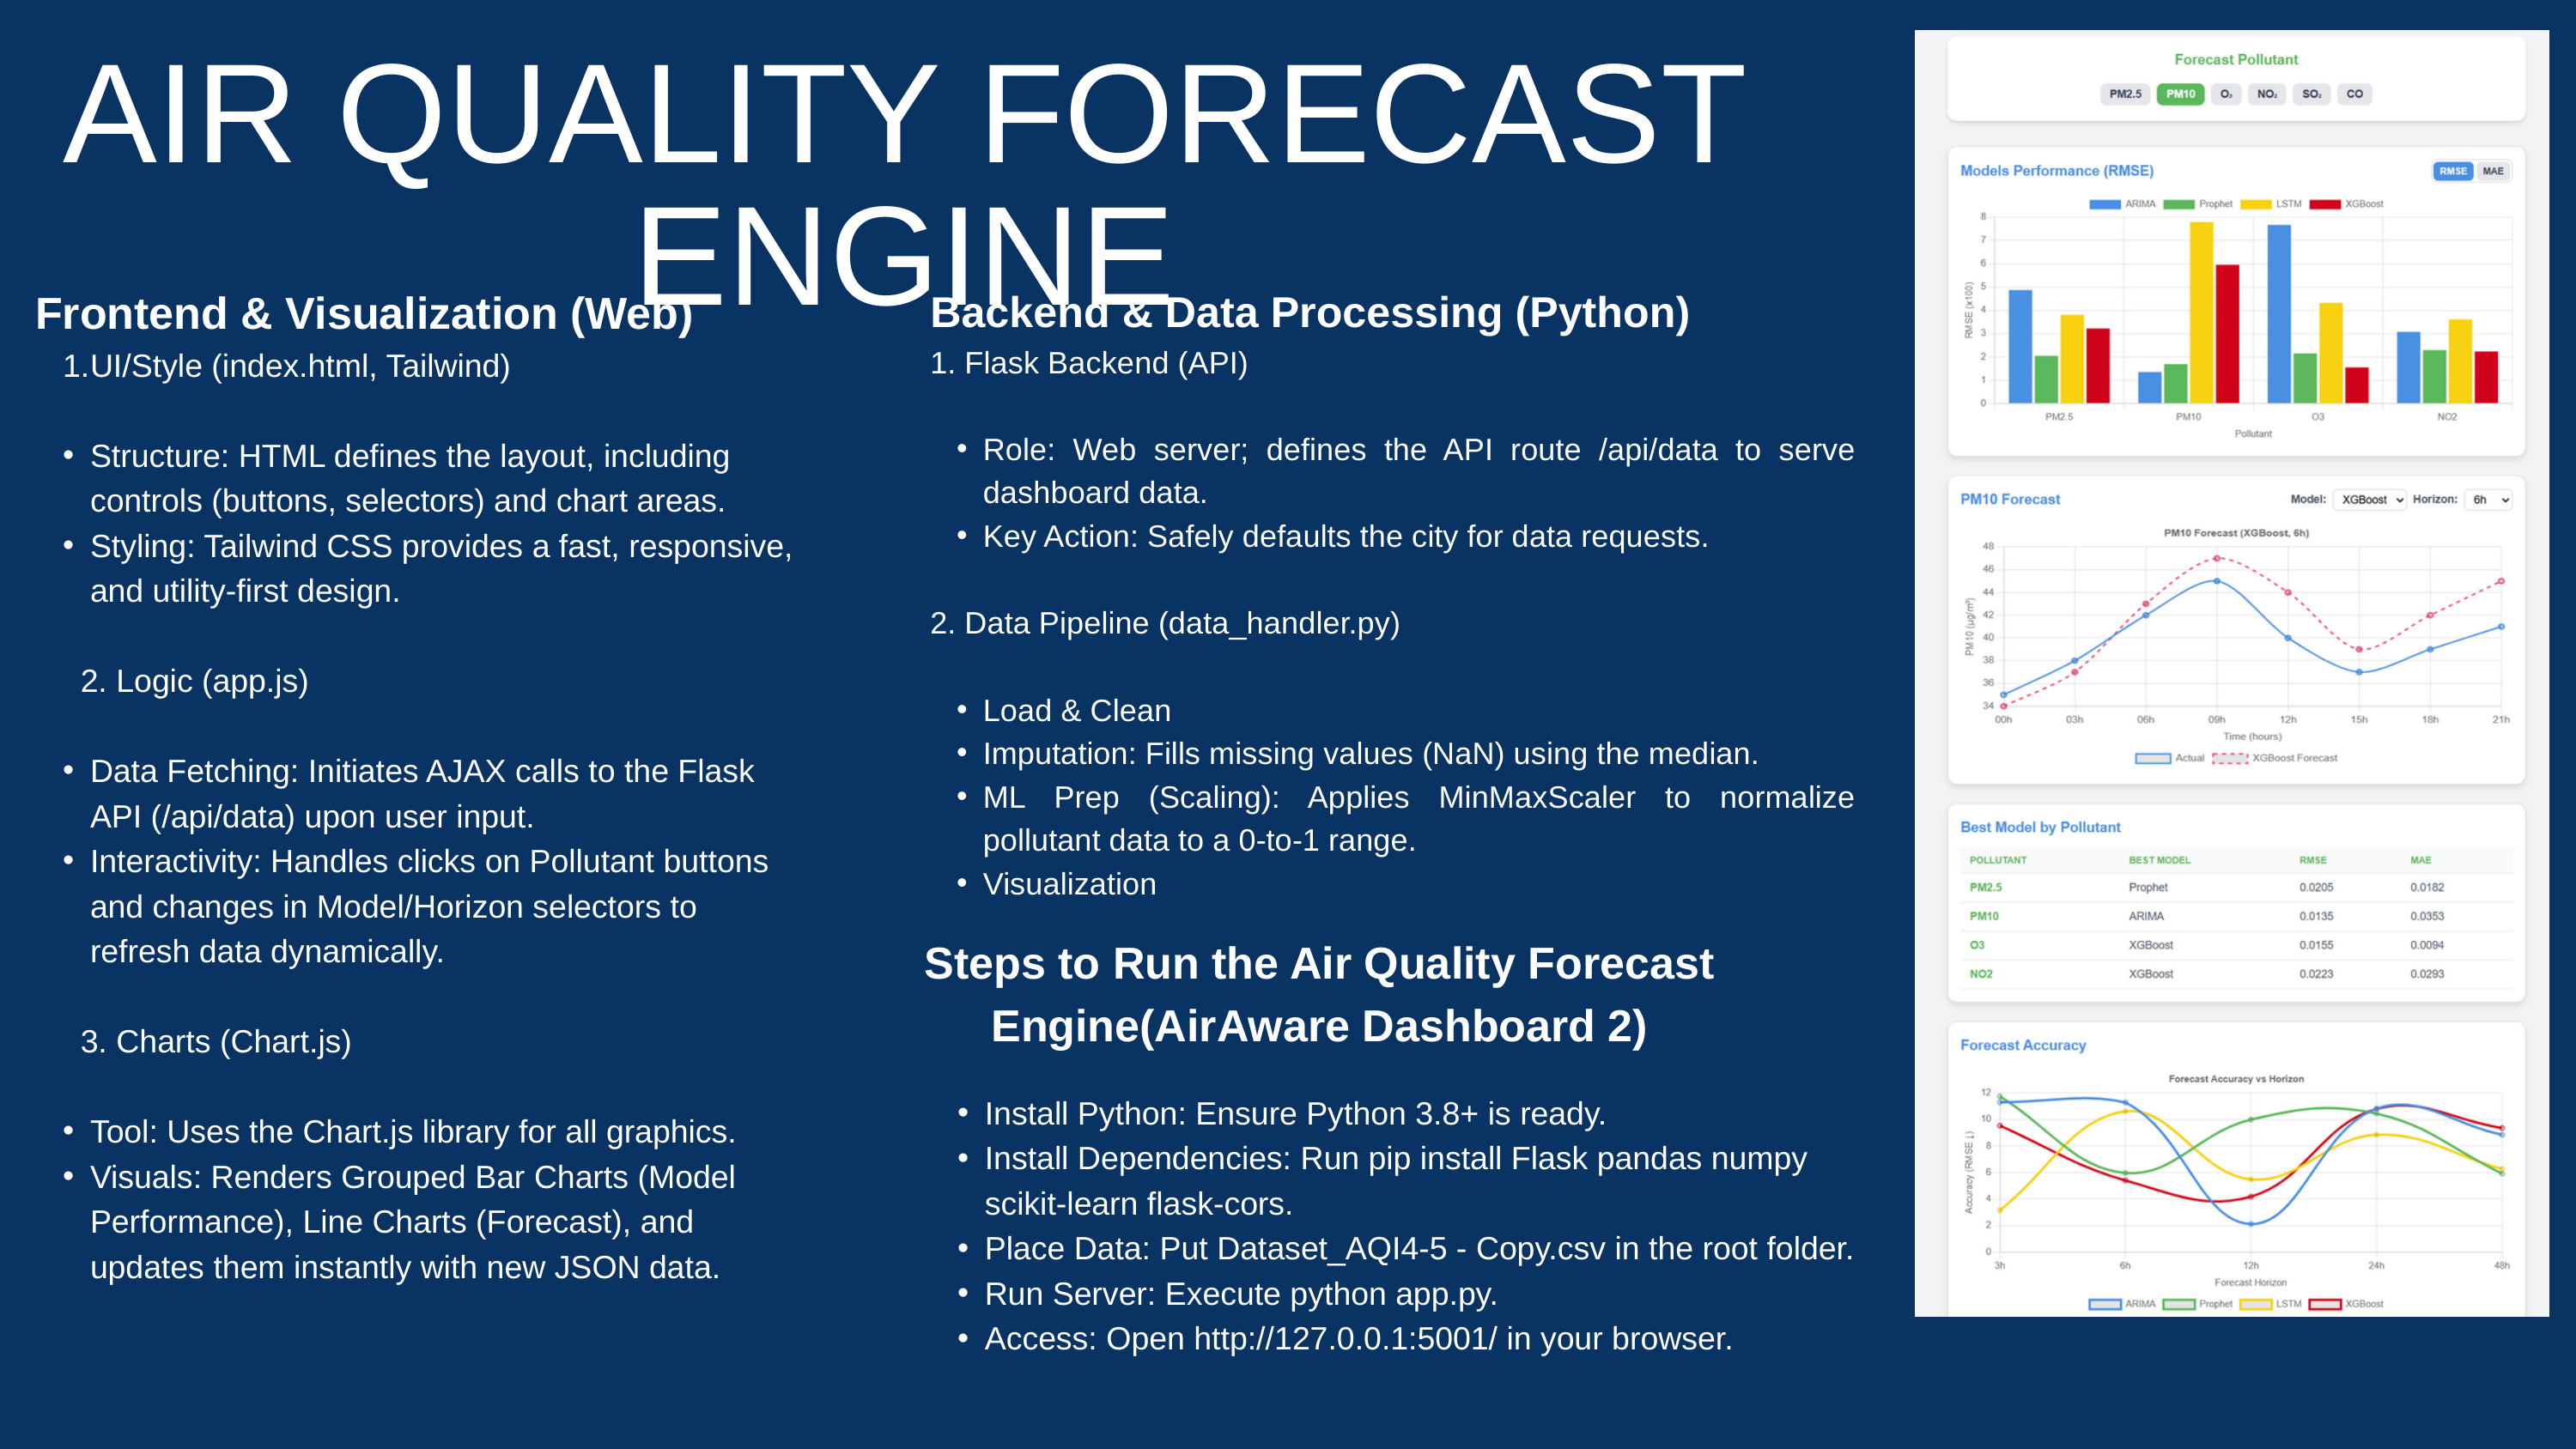

AIR QUALITY FORECAST ENGINE
Frontend & Visualization (Web)
UI/Style (index.html, Tailwind)

Structure: HTML defines the layout, including controls (buttons, selectors) and chart areas.
Styling: Tailwind CSS provides a fast, responsive, and utility-first design.

     2. Logic (app.js)

Data Fetching: Initiates AJAX calls to the Flask API (/api/data) upon user input.
Interactivity: Handles clicks on Pollutant buttons and changes in Model/Horizon selectors to refresh data dynamically.

     3. Charts (Chart.js)

Tool: Uses the Chart.js library for all graphics.
Visuals: Renders Grouped Bar Charts (Model Performance), Line Charts (Forecast), and updates them instantly with new JSON data.
Backend & Data Processing (Python)
1. Flask Backend (API)

Role: Web server; defines the API route /api/data to serve dashboard data.
Key Action: Safely defaults the city for data requests.

2. Data Pipeline (data_handler.py)

Load & Clean
Imputation: Fills missing values (NaN) using the median.
ML Prep (Scaling): Applies MinMaxScaler to normalize pollutant data to a 0-to-1 range.
Visualization

Steps to Run the Air Quality Forecast Engine(AirAware Dashboard 2)
Install Python: Ensure Python 3.8+ is ready.
Install Dependencies: Run pip install Flask pandas numpy scikit-learn flask-cors.
Place Data: Put Dataset_AQI4-5 - Copy.csv in the root folder.
Run Server: Execute python app.py.
Access: Open http://127.0.0.1:5001/ in your browser.